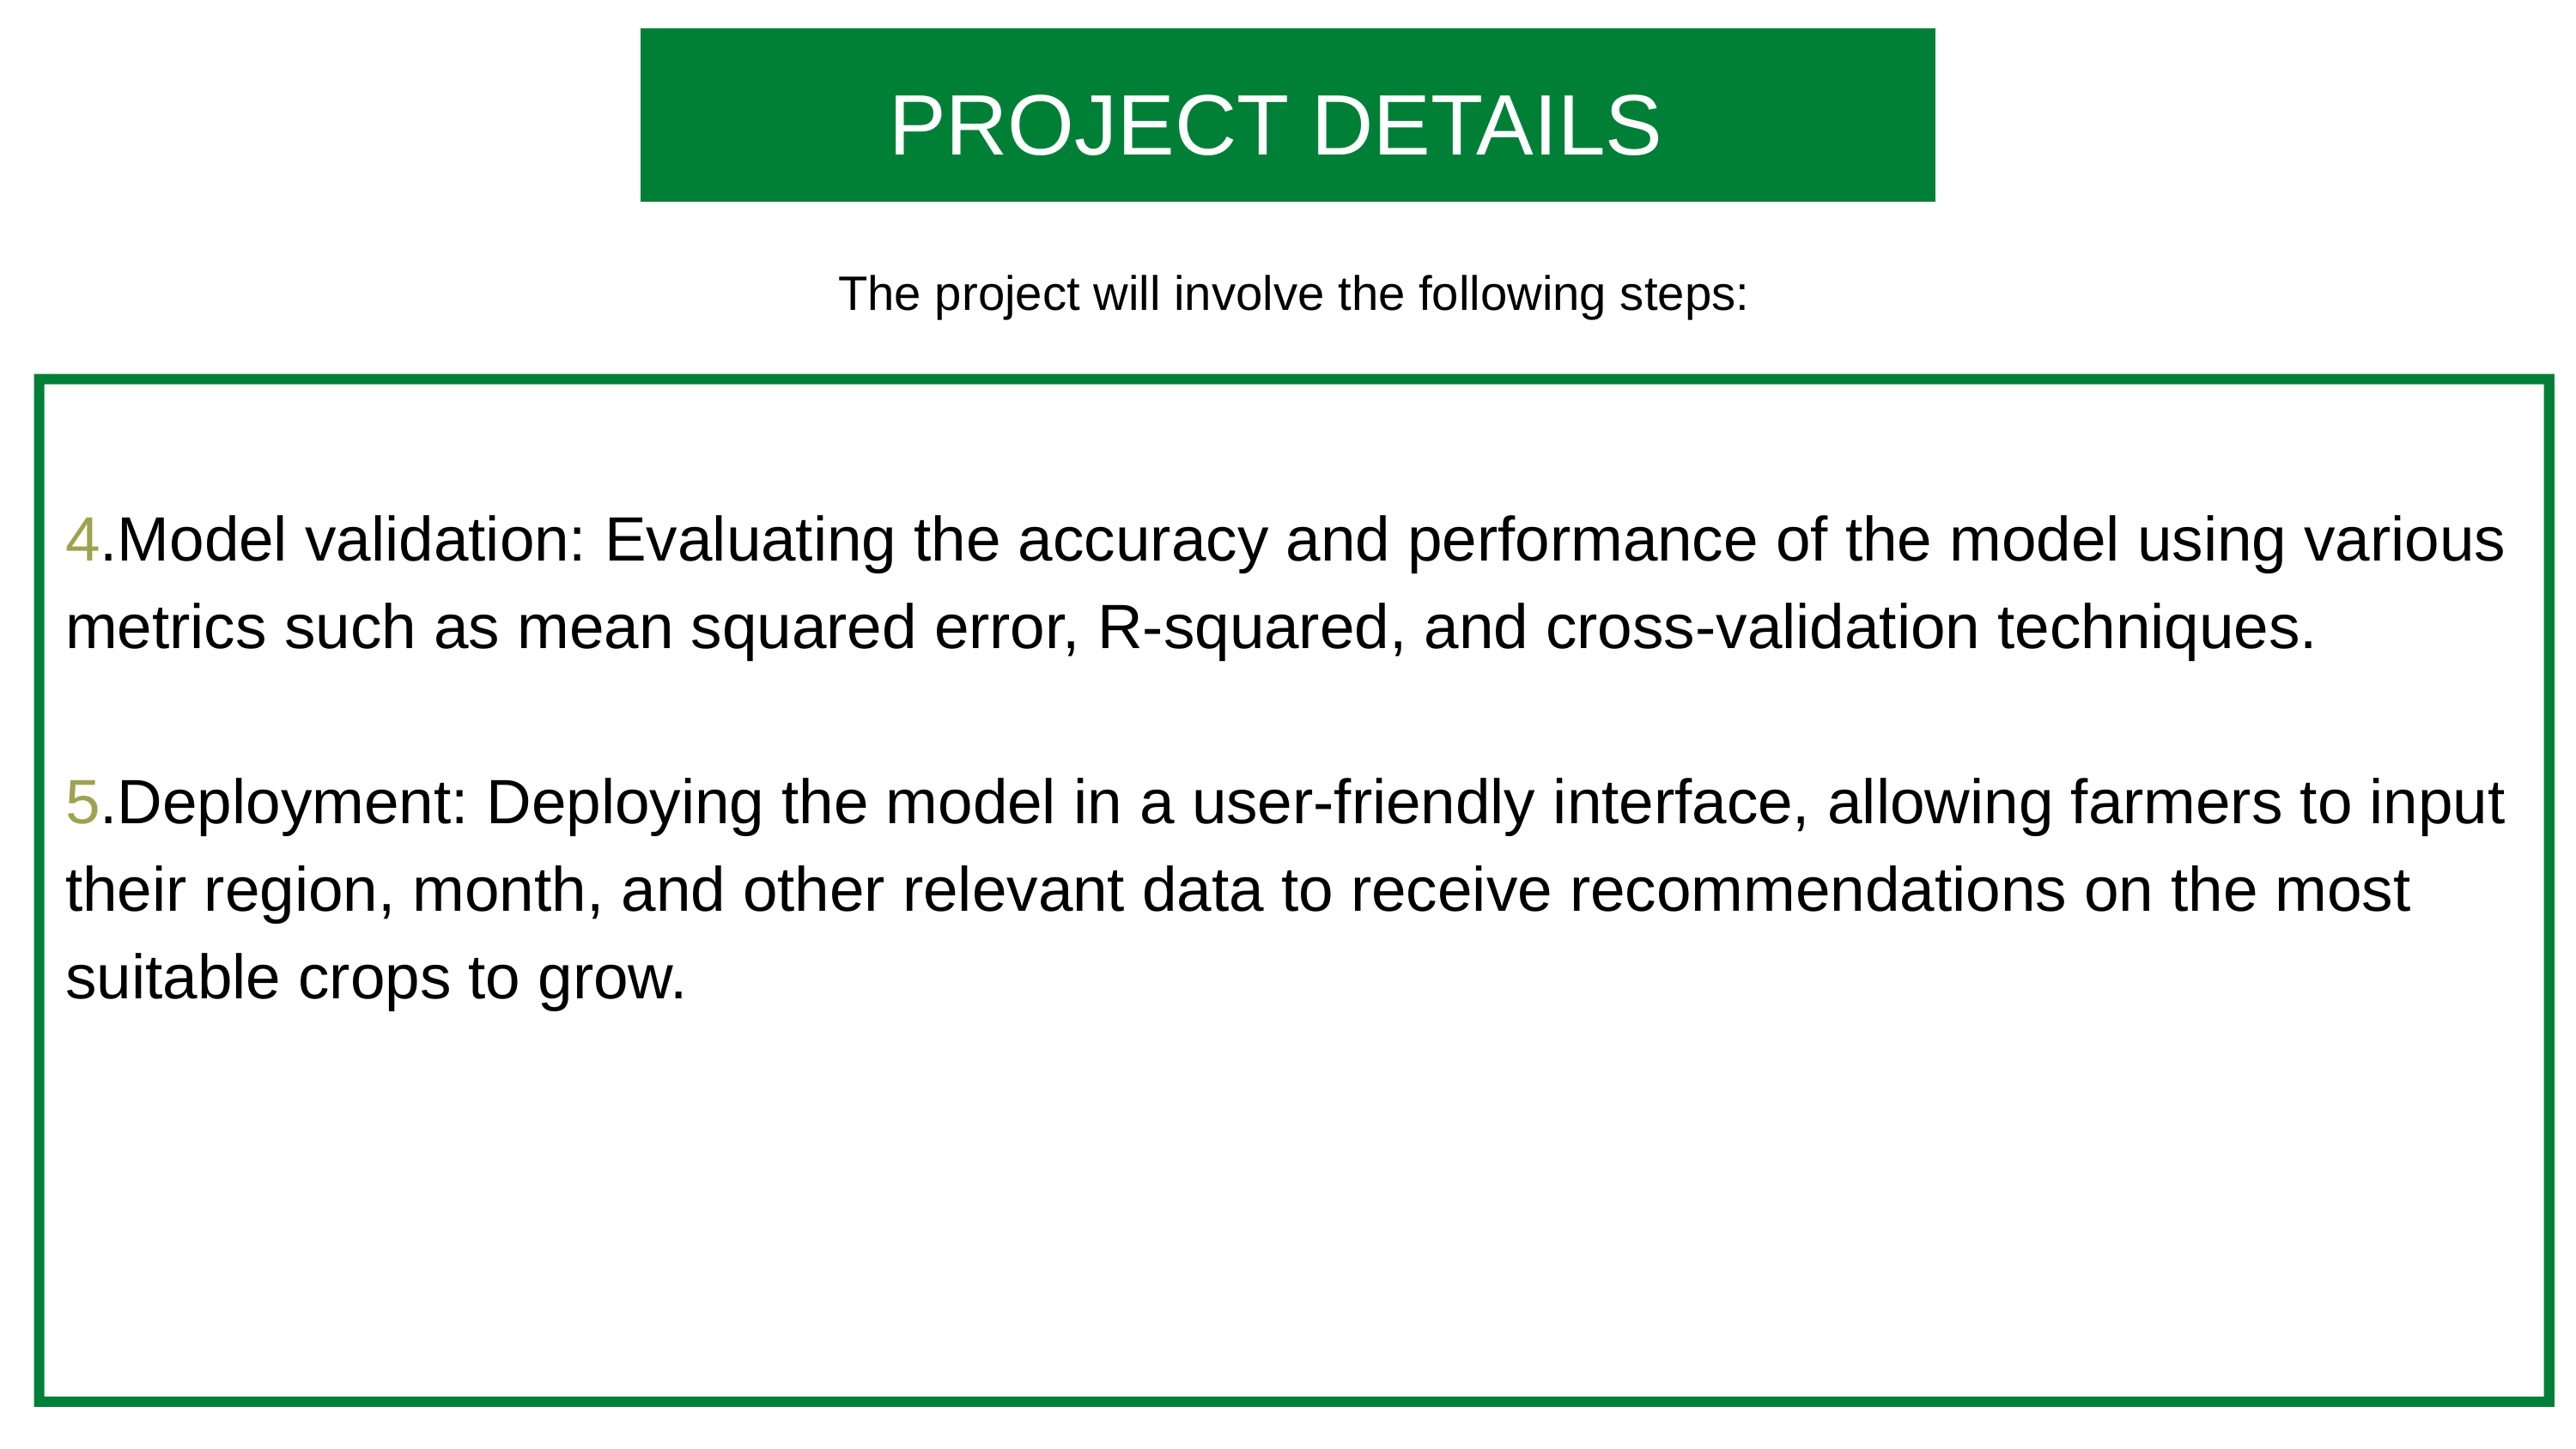

PROJECT DETAILS
The project will involve the following steps:

4.Model validation: Evaluating the accuracy and performance of the model using various metrics such as mean squared error, R-squared, and cross-validation techniques.

5.Deployment: Deploying the model in a user-friendly interface, allowing farmers to input their region, month, and other relevant data to receive recommendations on the most suitable crops to grow.